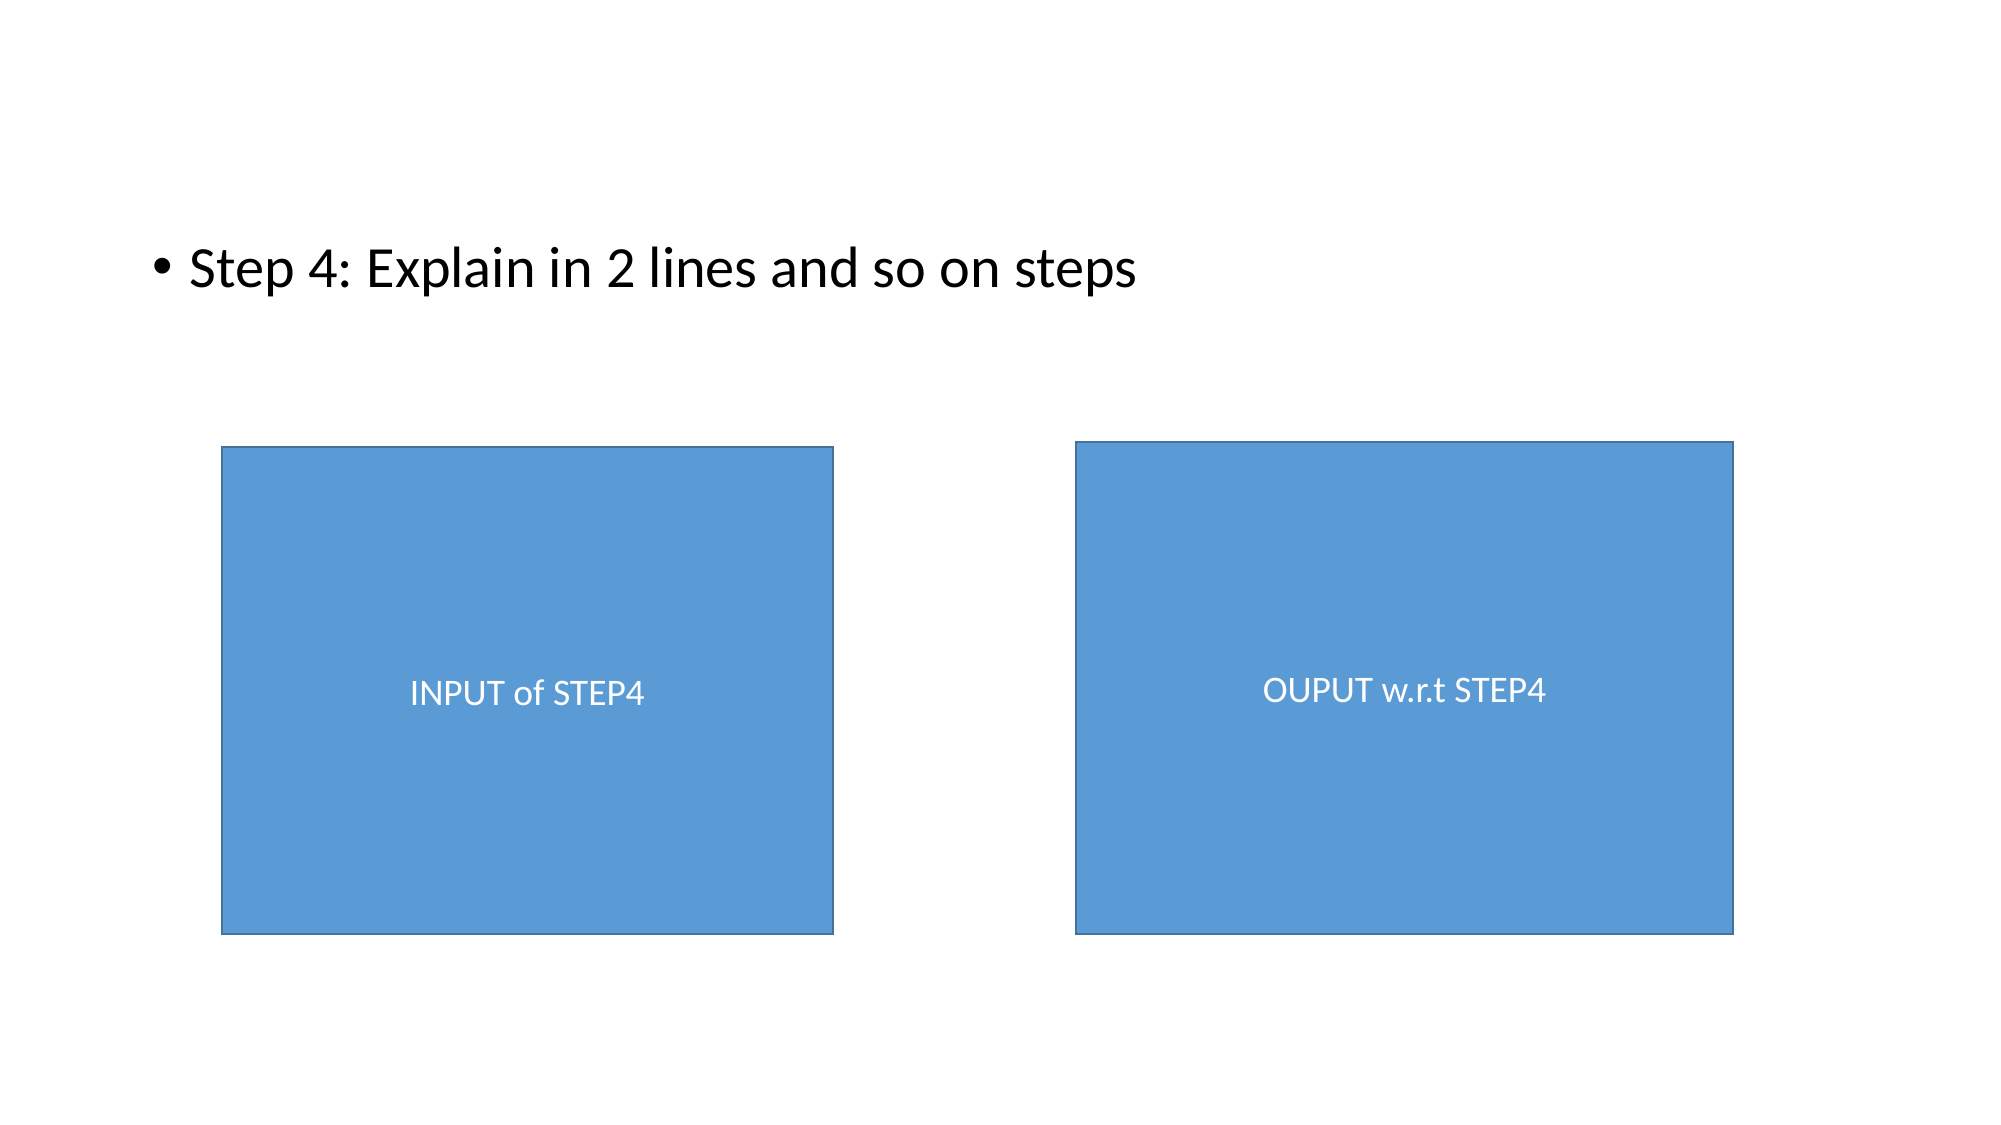

Step 4: Explain in 2 lines and so on steps
OUPUT w.r.t STEP4
INPUT of STEP4